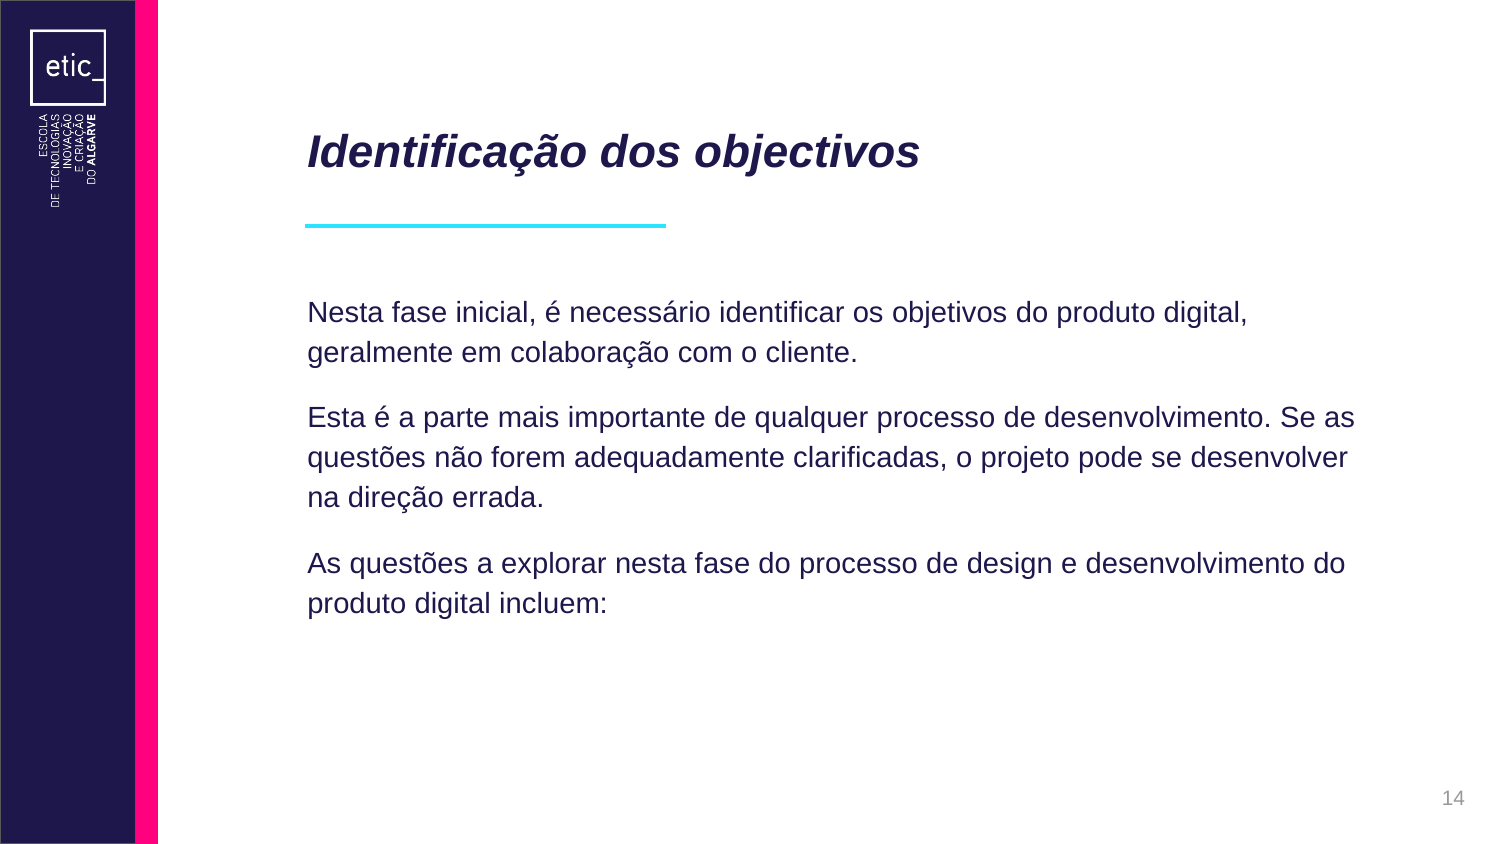

# Identificação dos objectivos
Nesta fase inicial, é necessário identificar os objetivos do produto digital, geralmente em colaboração com o cliente.
Esta é a parte mais importante de qualquer processo de desenvolvimento. Se as questões não forem adequadamente clarificadas, o projeto pode se desenvolver na direção errada.
As questões a explorar nesta fase do processo de design e desenvolvimento do produto digital incluem:
14